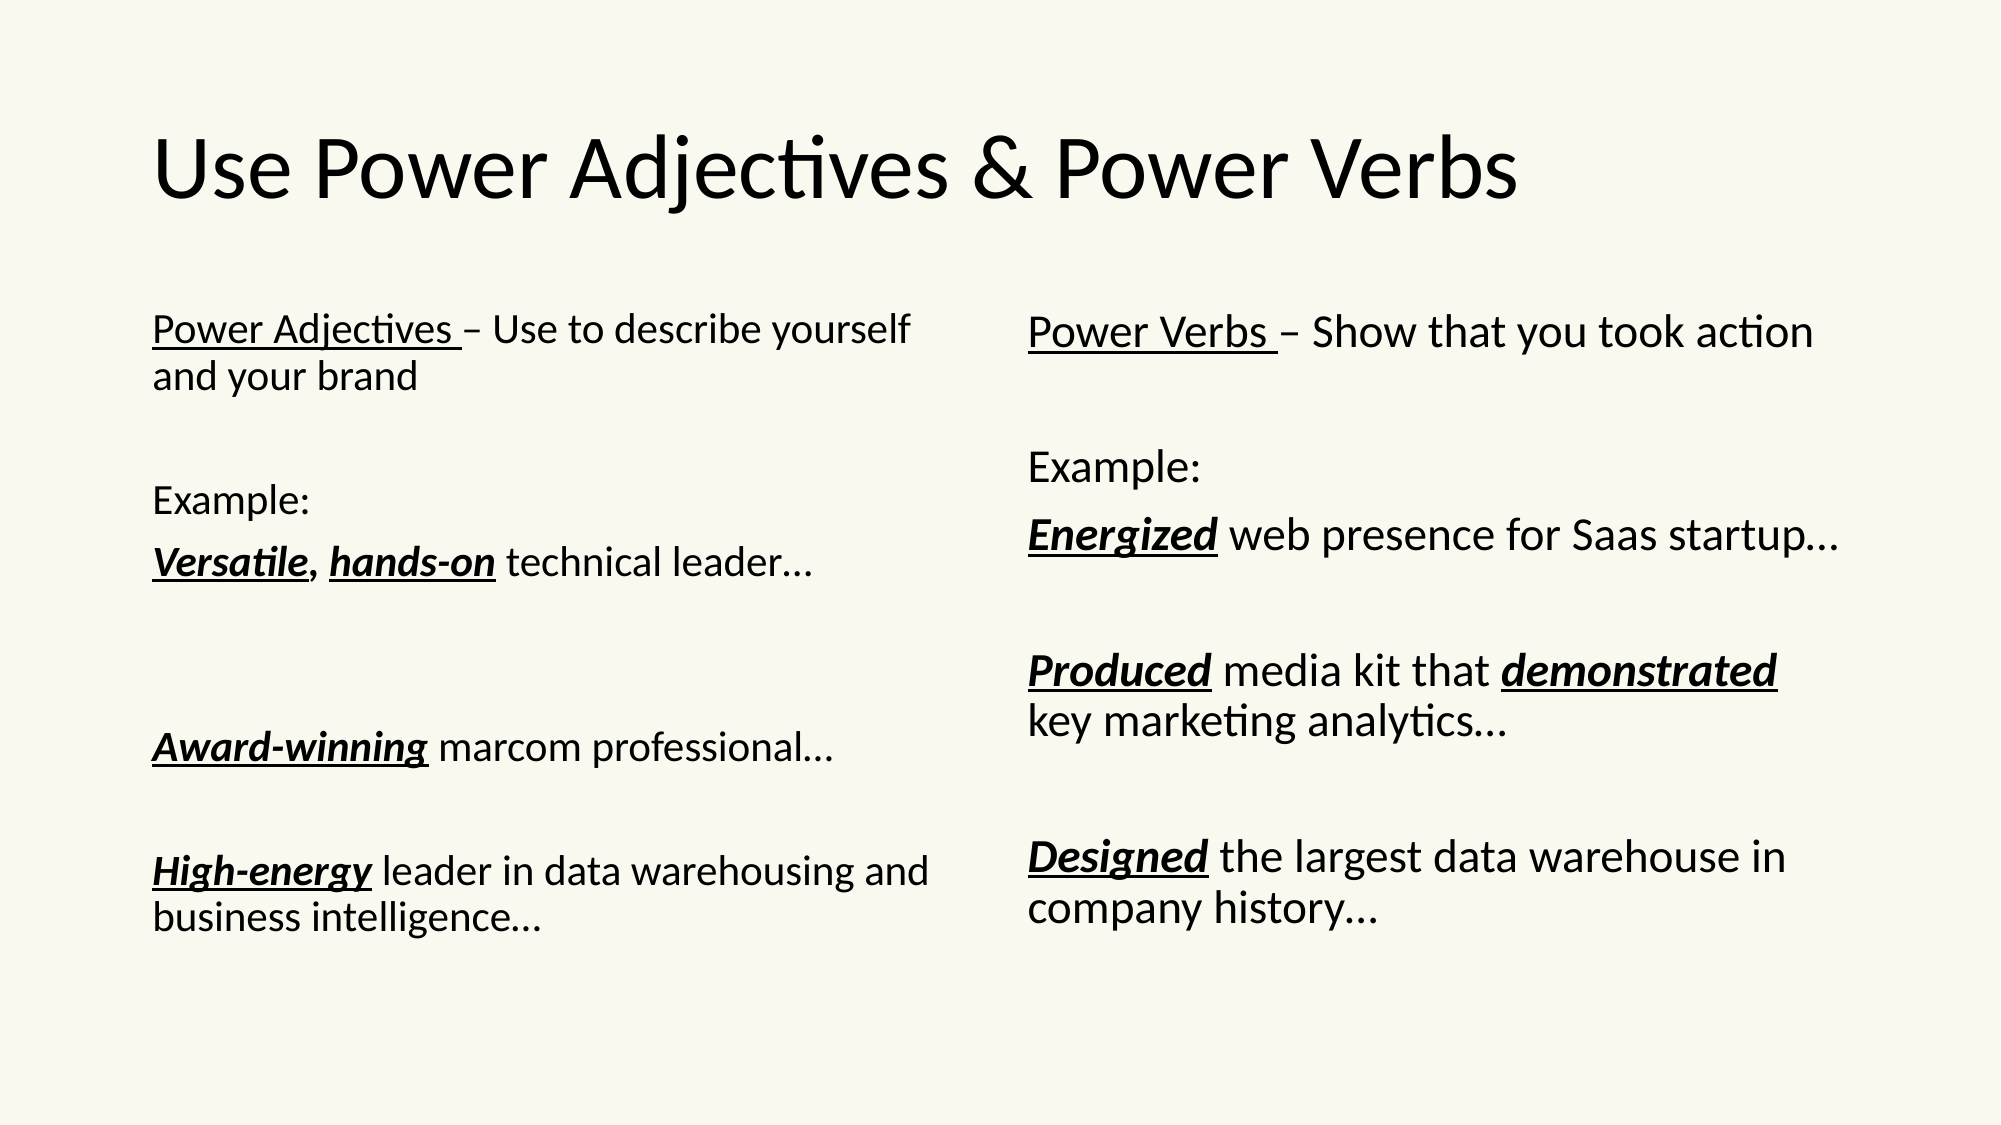

# Use Power Adjectives & Power Verbs
Power Adjectives – Use to describe yourself and your brand

Example:
Versatile, hands-on technical leader…

Award-winning marcom professional…

High-energy leader in data warehousing and business intelligence…

Power Verbs – Show that you took action

Example:
Energized web presence for Saas startup…

Produced media kit that demonstrated key marketing analytics…

Designed the largest data warehouse in company history…